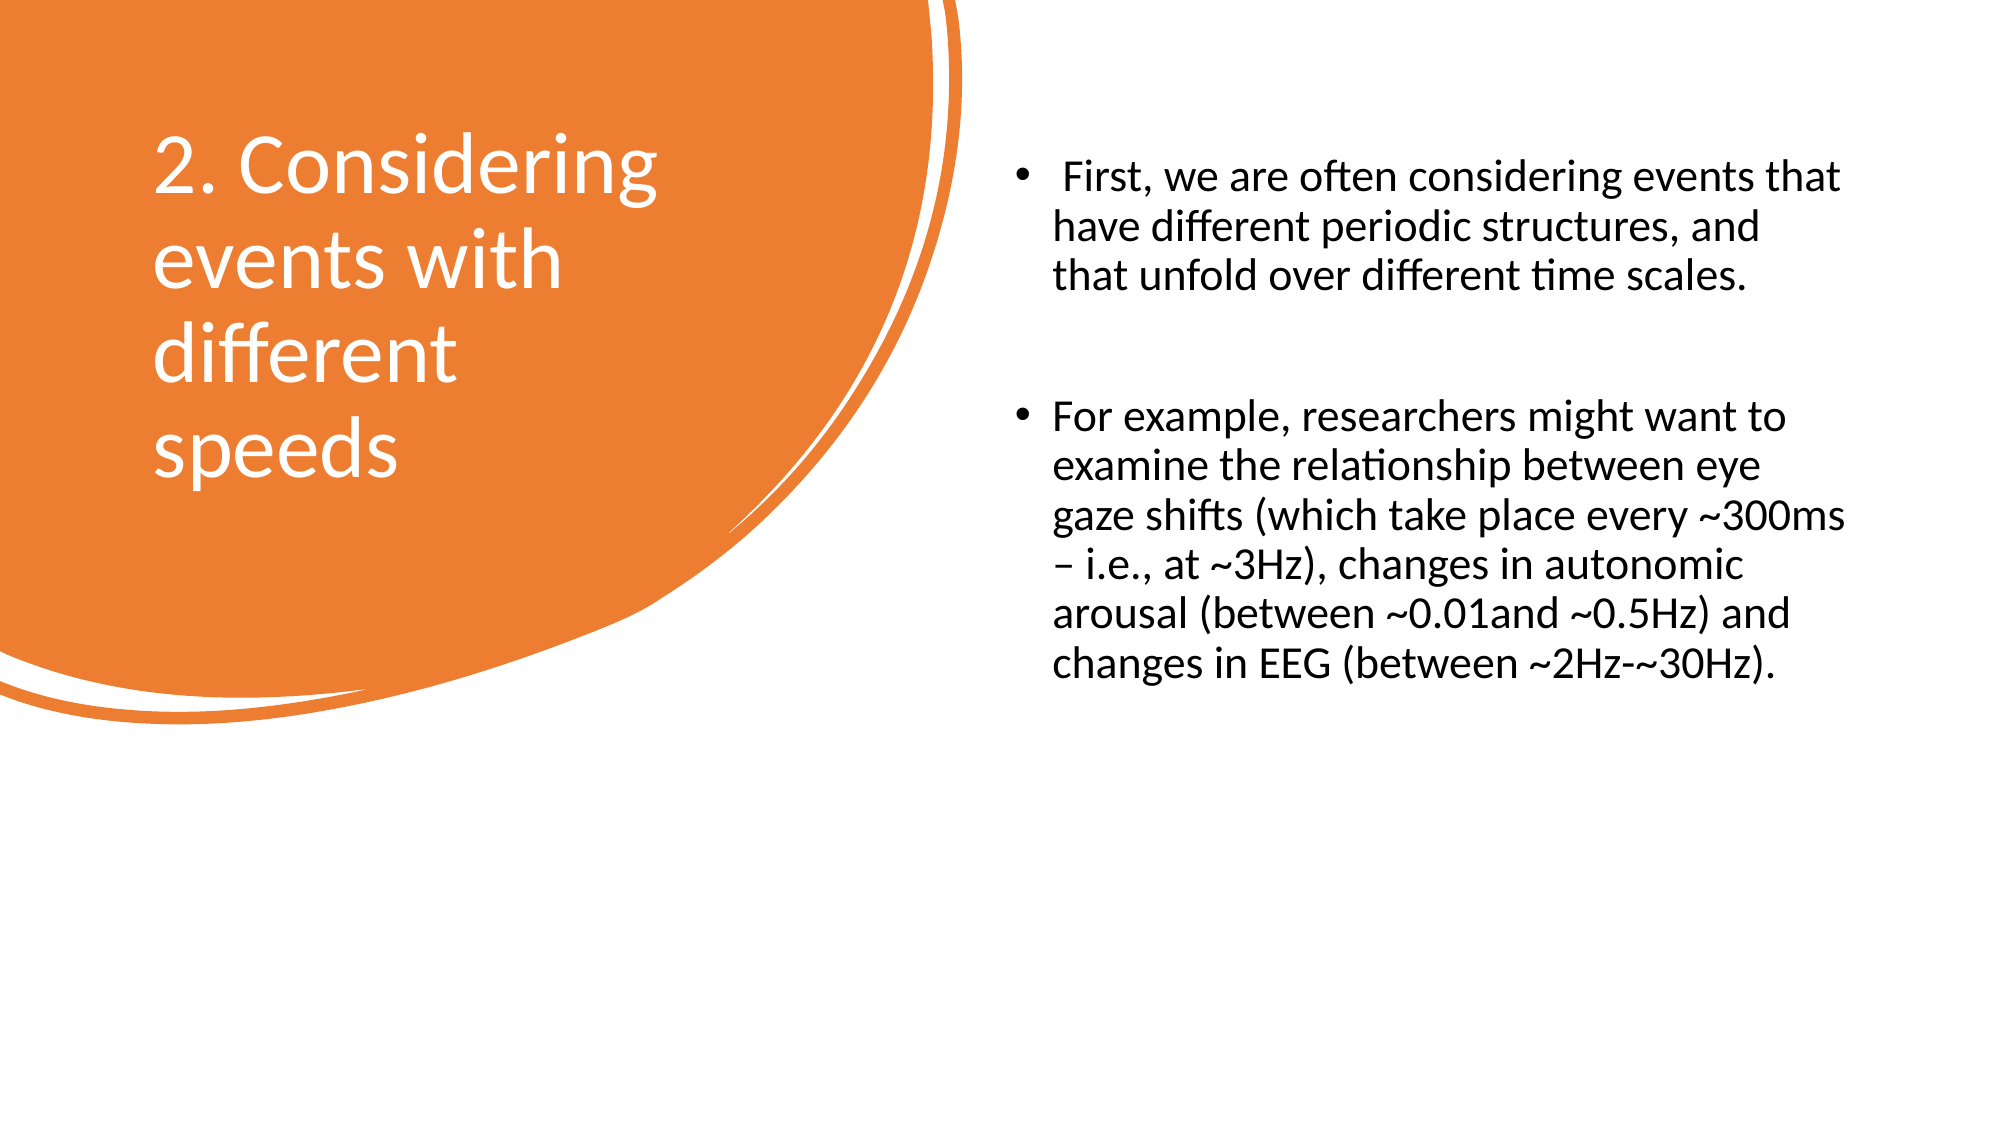

# 2. Considering events with different speeds
 First, we are often considering events that have different periodic structures, and that unfold over different time scales.

For example, researchers might want to examine the relationship between eye gaze shifts (which take place every ~300ms – i.e., at ~3Hz), changes in autonomic arousal (between ~0.01and ~0.5Hz) and changes in EEG (between ~2Hz-~30Hz).